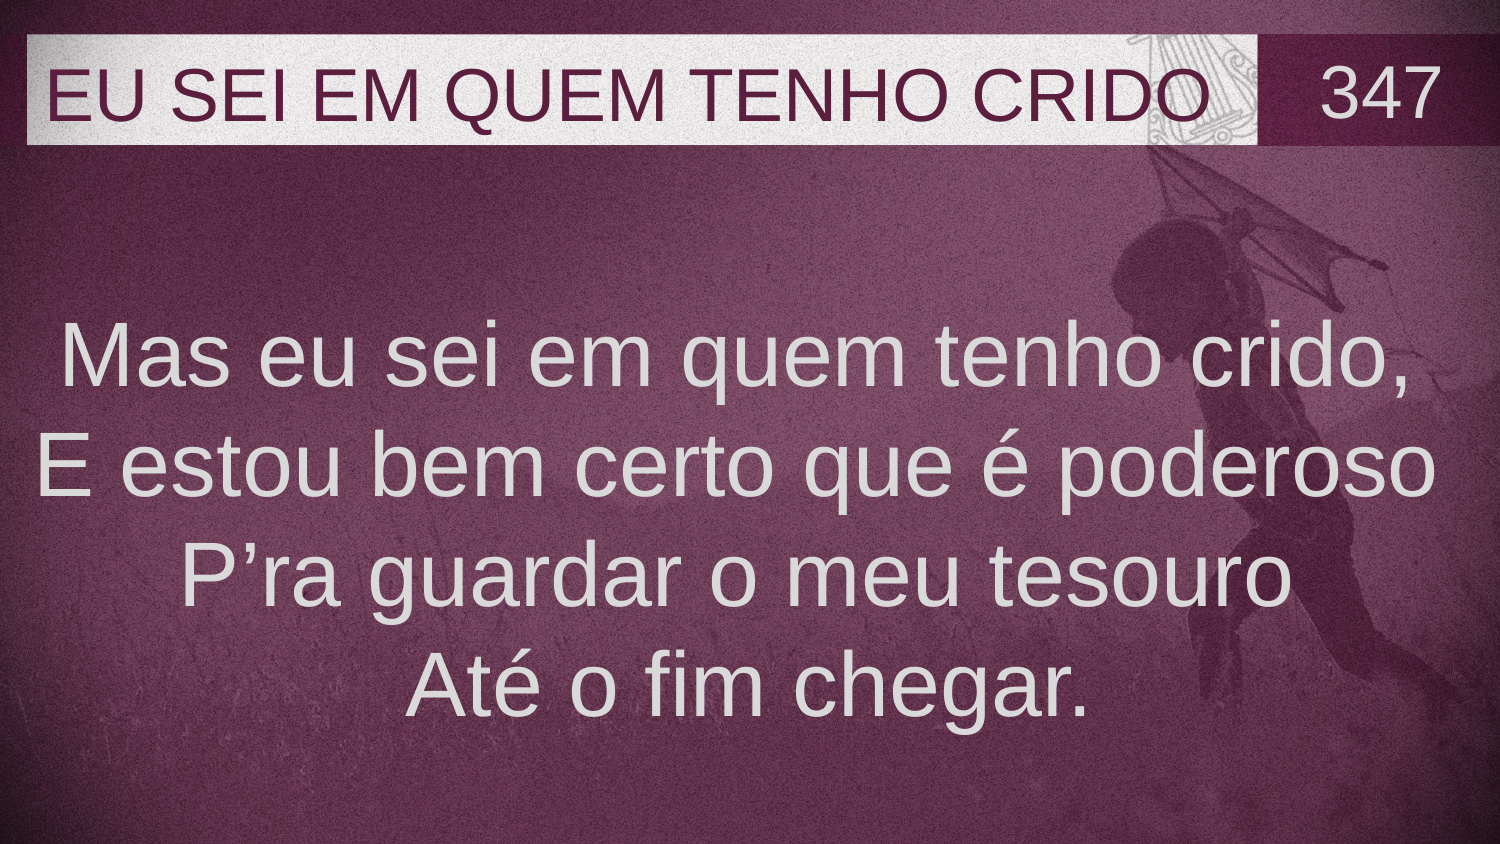

# EU SEI EM QUEM TENHO CRIDO
347
Mas eu sei em quem tenho crido,
E estou bem certo que é poderoso
P’ra guardar o meu tesouro
Até o fim chegar.